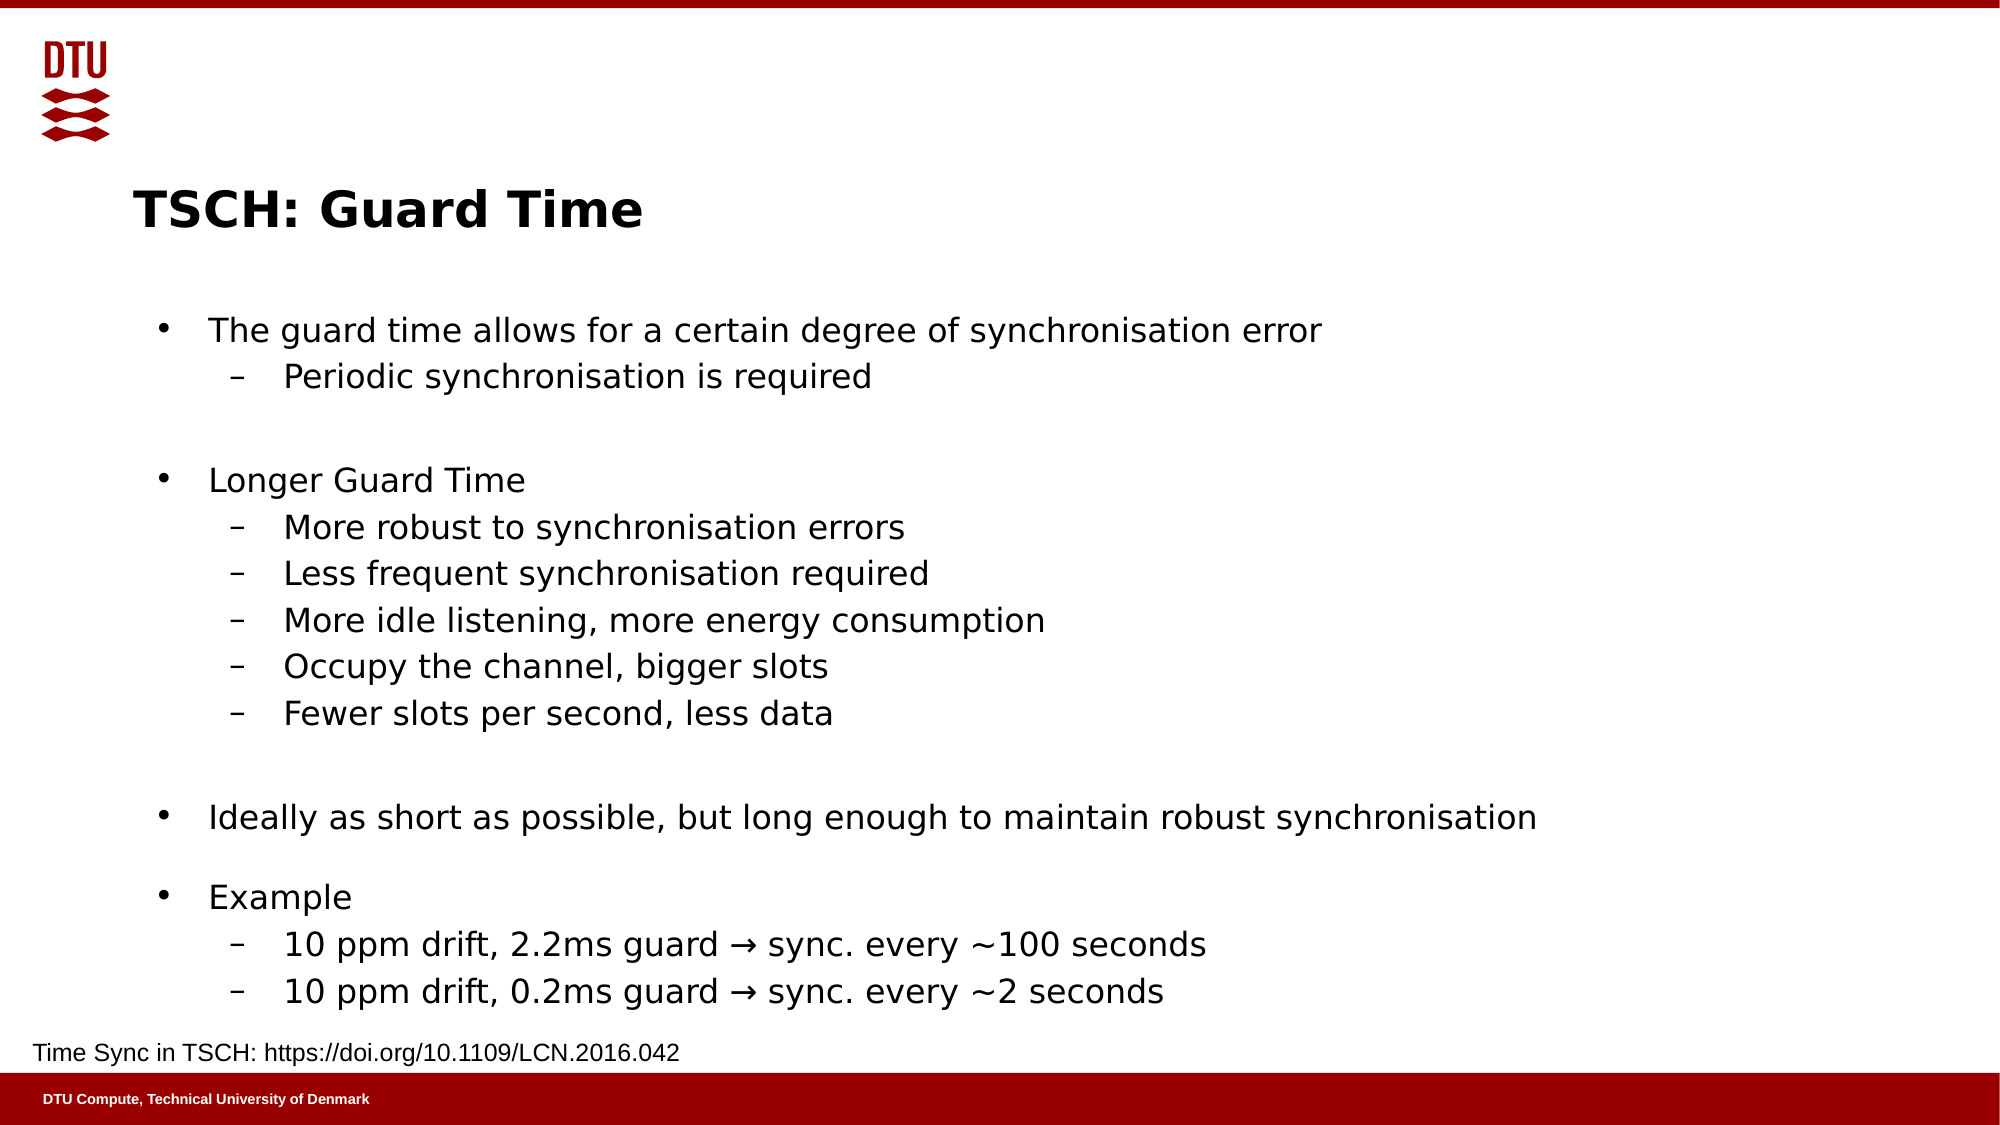

# TSCH: Guard Time

The guard time allows for a certain degree of synchronisation error
Periodic synchronisation is required

Longer Guard Time
More robust to synchronisation errors
Less frequent synchronisation required
More idle listening, more energy consumption
Occupy the channel, bigger slots
Fewer slots per second, less data

Ideally as short as possible, but long enough to maintain robust synchronisation

Example
10 ppm drift, 2.2ms guard → sync. every ~100 seconds
10 ppm drift, 0.2ms guard → sync. every ~2 seconds

Time Sync in TSCH: https://doi.org/10.1109/LCN.2016.042